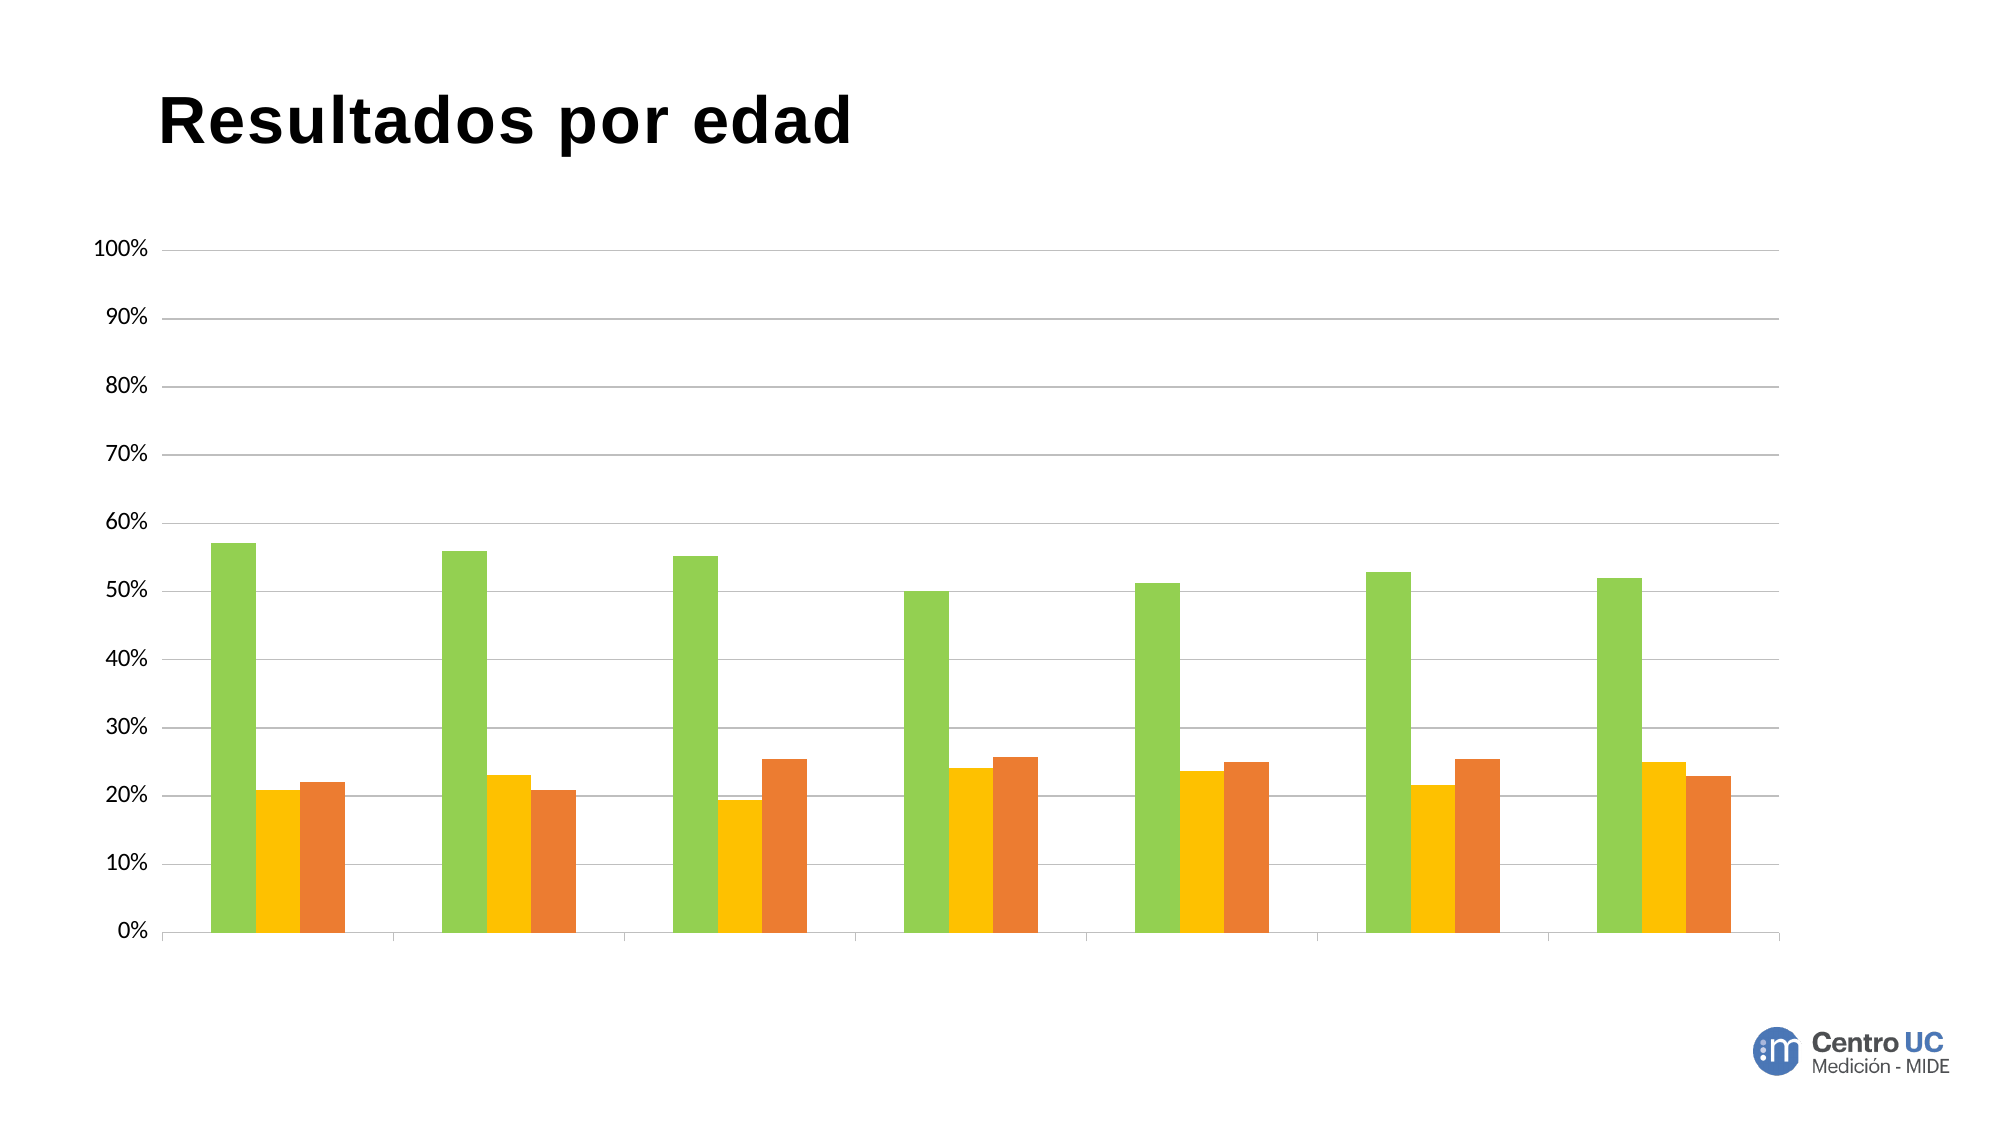

# Resultados por edad

### Chart

| Category | Apreciación Positiva | Apreciación Neutra | Apreciación Negativa |
|---|---|---|---|
| 30 años o menos | 0.5715686274509804 | 0.20833333333333334 | 0.22009803921568627 |
| 31-35 | 0.5601503759398496 | 0.23110407597942223 | 0.20874554808072815 |
| 36-40 | 0.5516181892666939 | 0.19356820975010242 | 0.2548136009832036 |
| 41-45 | 0.5005952380952381 | 0.24146825396825397 | 0.25793650793650796 |
| 46-50 | 0.5123354211939154 | 0.23750479355745877 | 0.25015978524862587 |
| 51-60 | 0.5286539315859617 | 0.21657041314971123 | 0.25477565526432694 |
| 61-85 | 0.5204978038067349 | 0.2506588579795022 | 0.22884333821376282 |